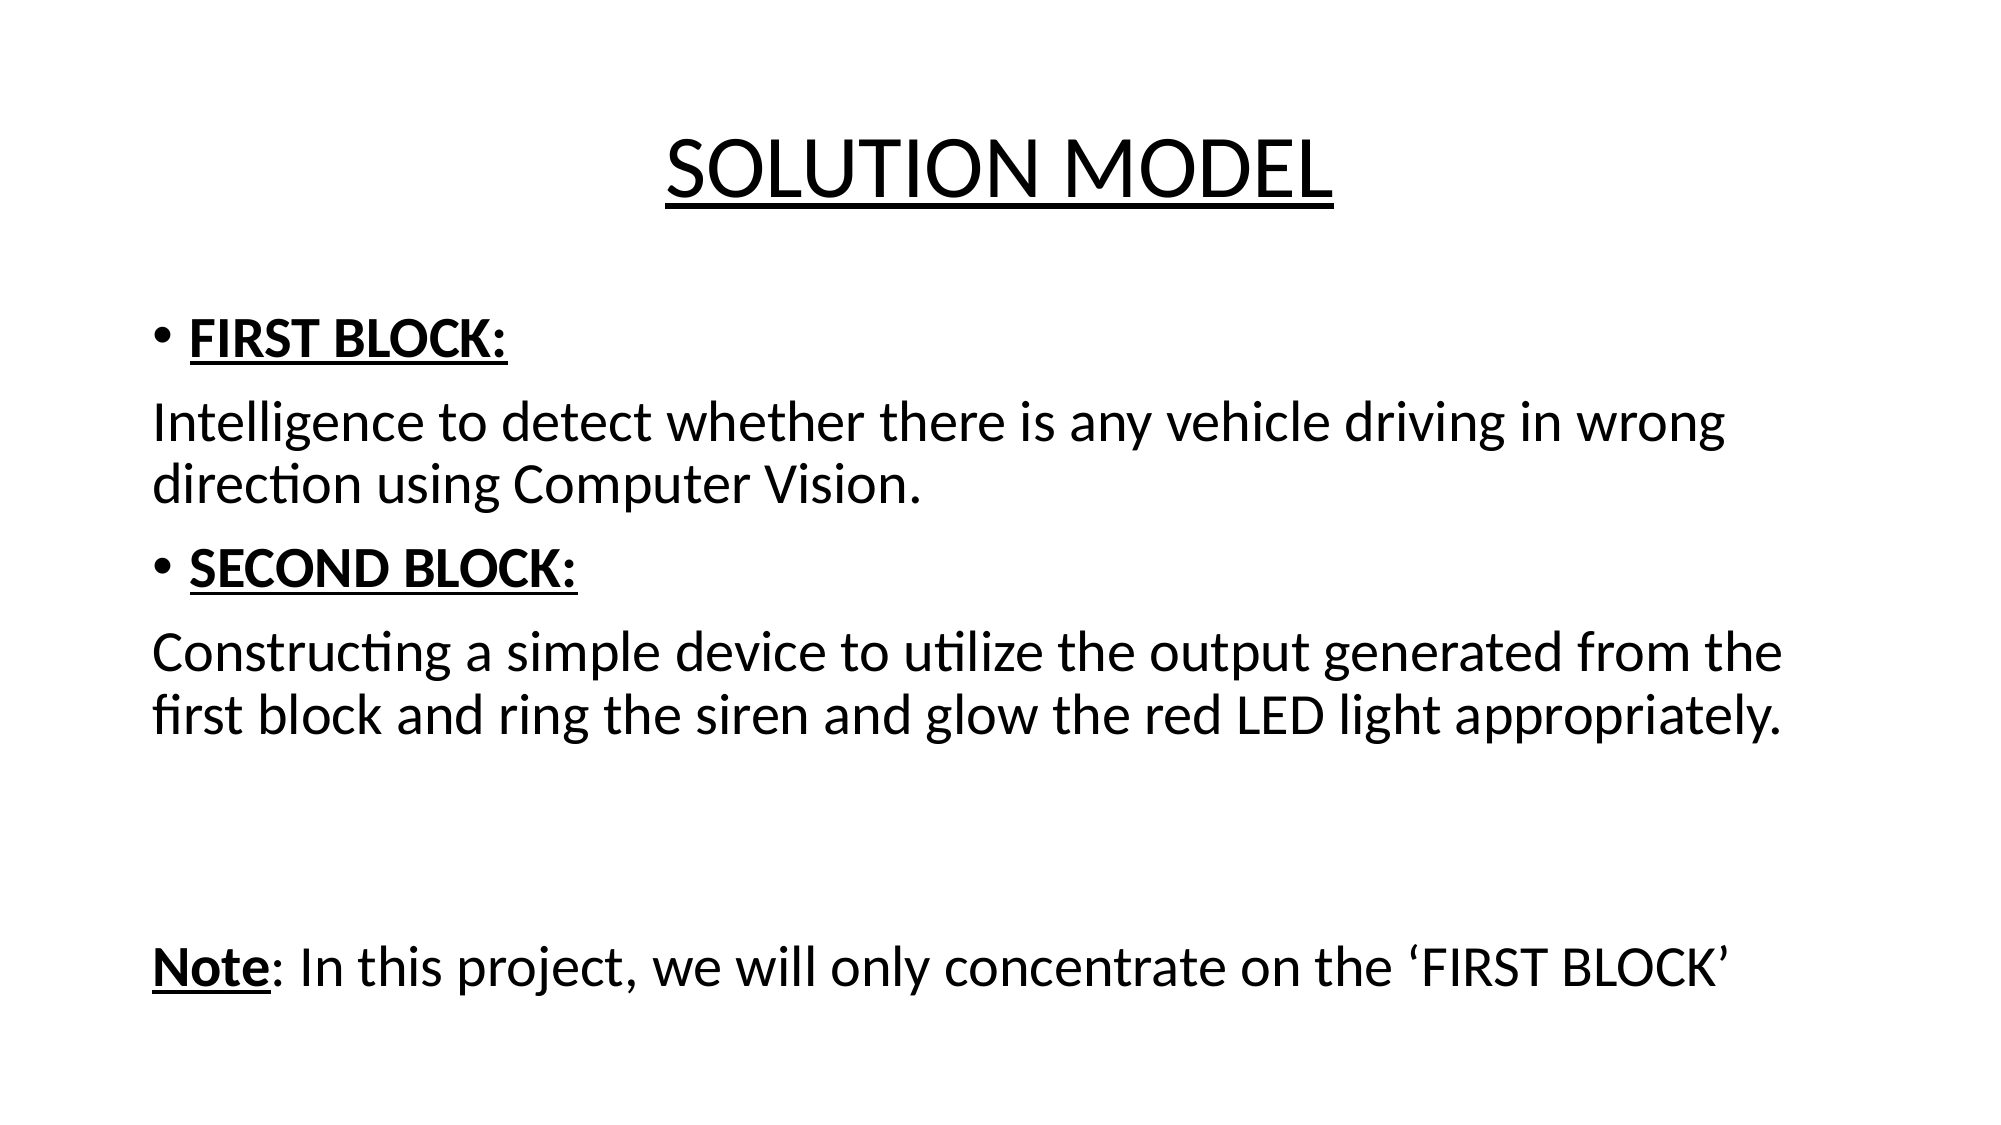

# SOLUTION MODEL
FIRST BLOCK:
Intelligence to detect whether there is any vehicle driving in wrong direction using Computer Vision.
SECOND BLOCK:
Constructing a simple device to utilize the output generated from the first block and ring the siren and glow the red LED light appropriately.

Note: In this project, we will only concentrate on the ‘FIRST BLOCK’